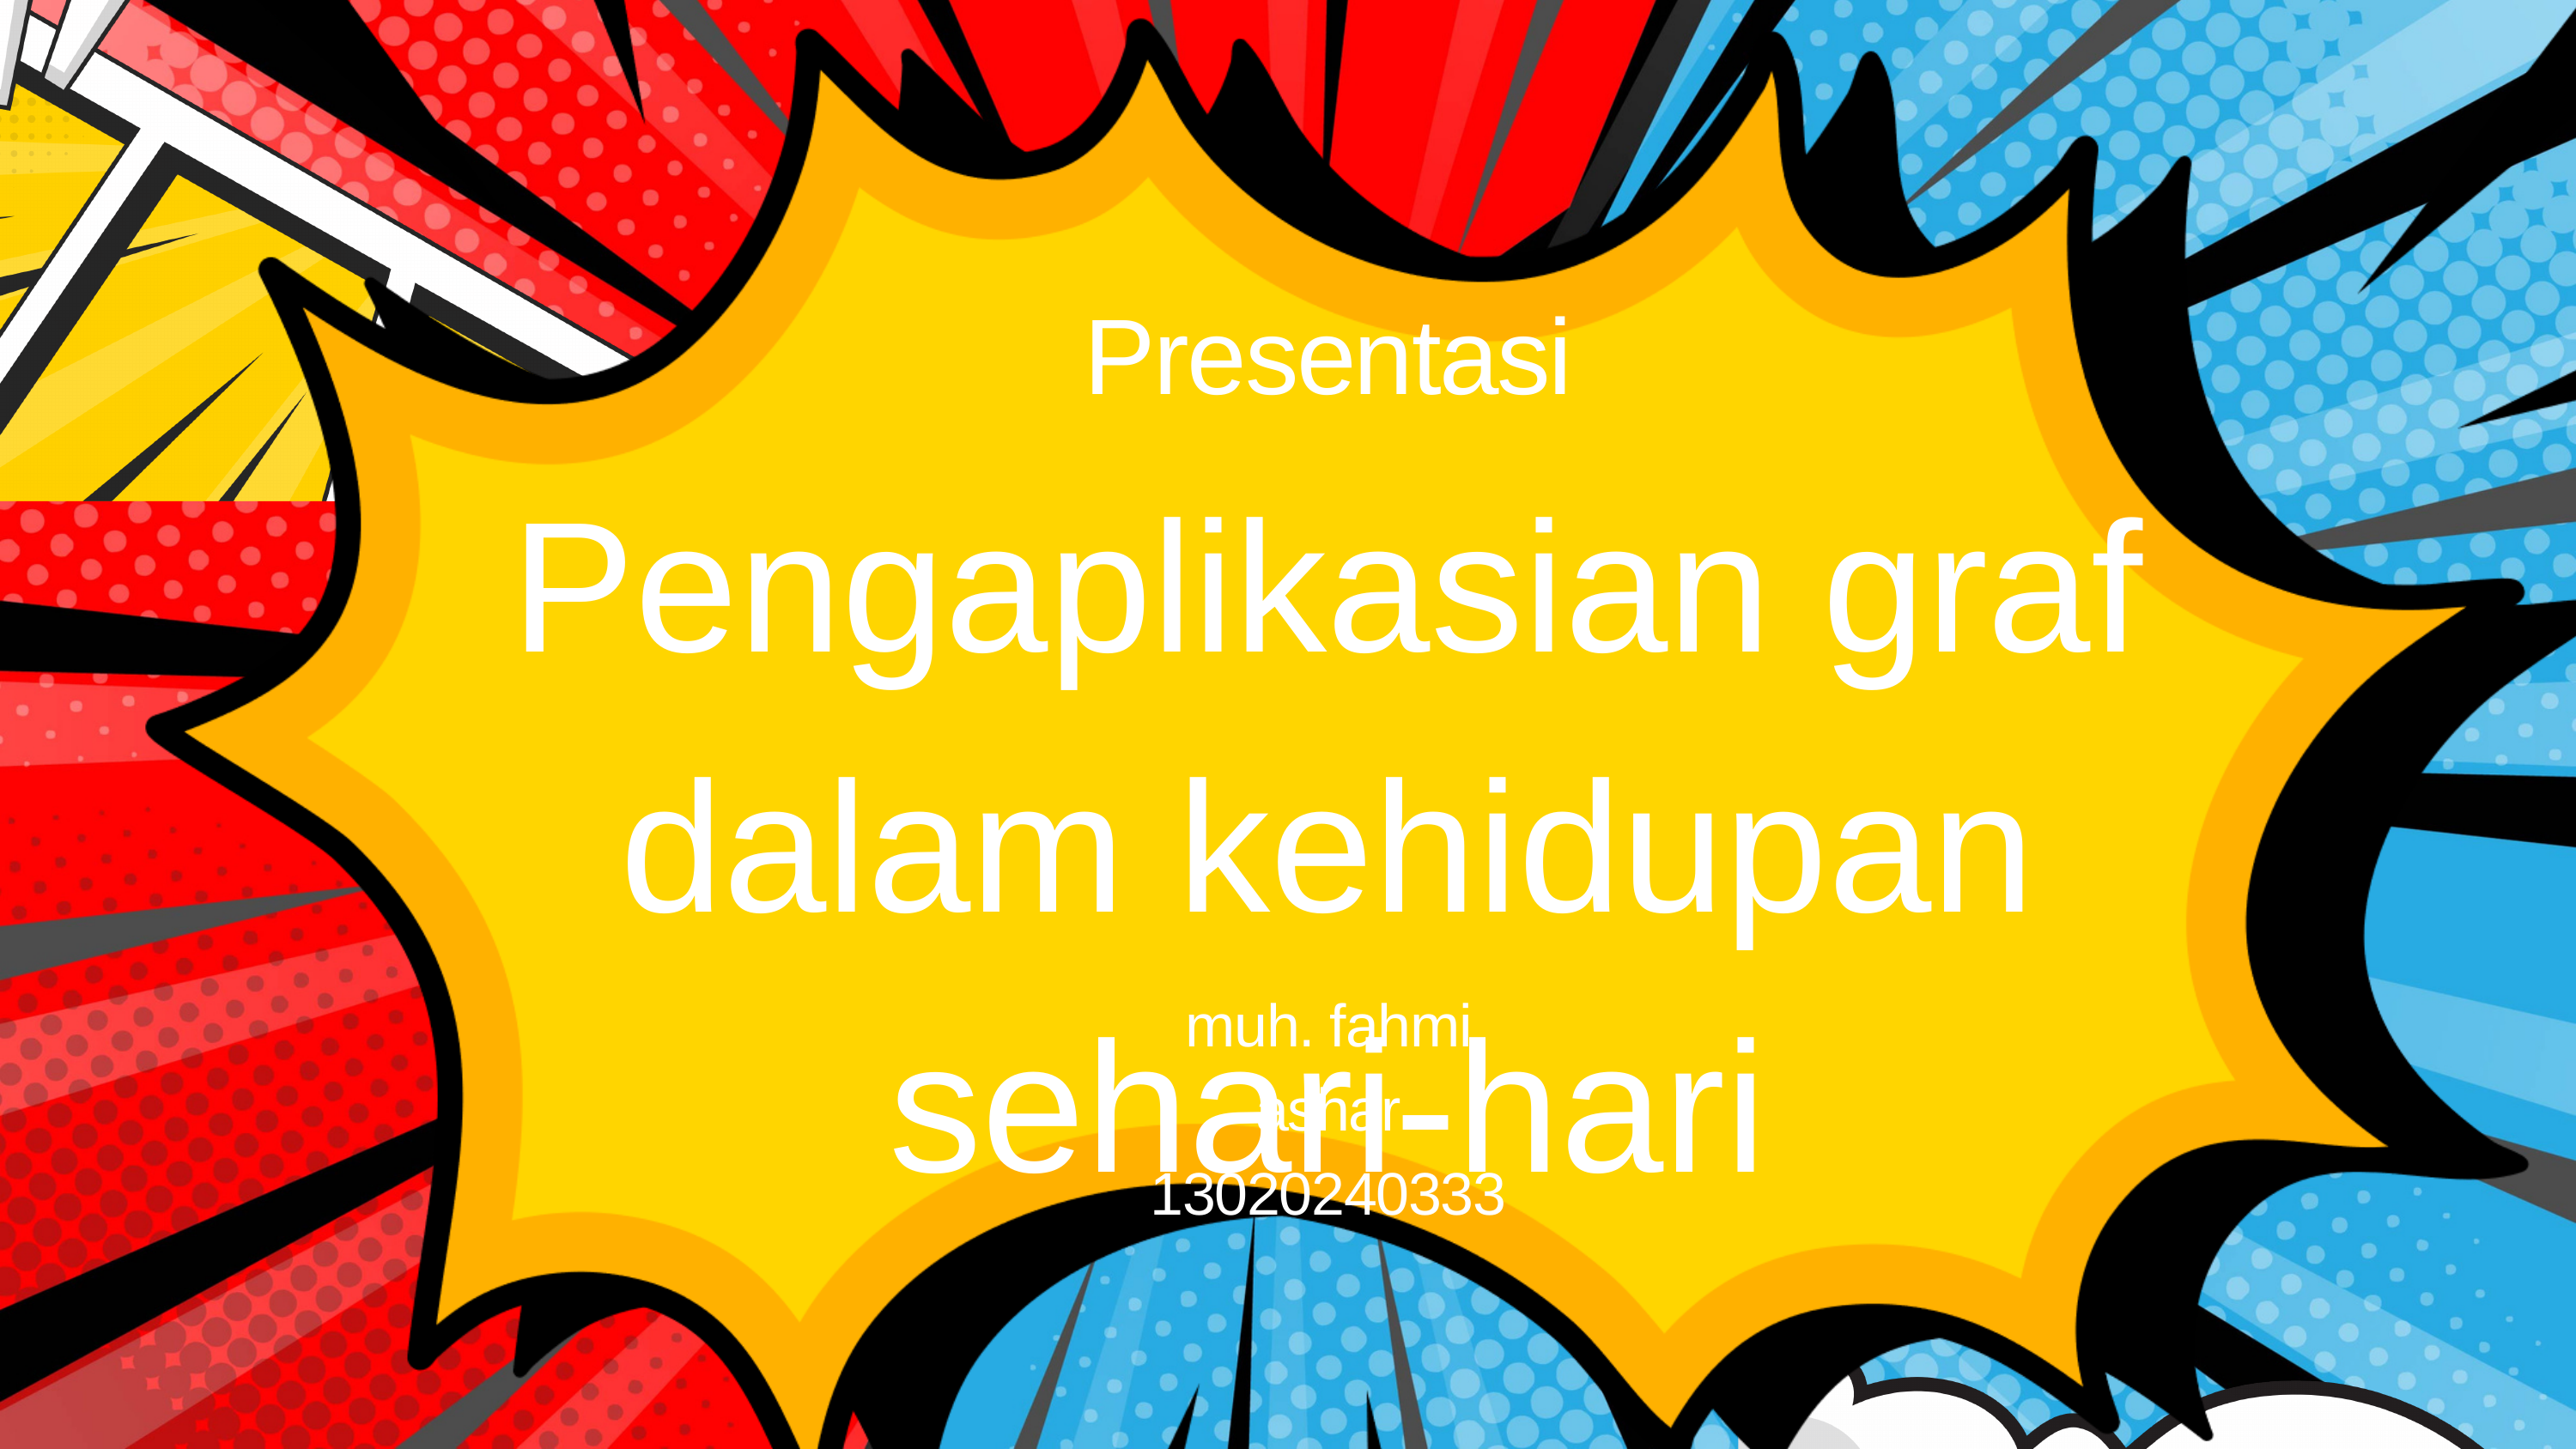

Presentasi
Pengaplikasian graf dalam kehidupan sehari-hari

muh. fahmi ashar
13020240333